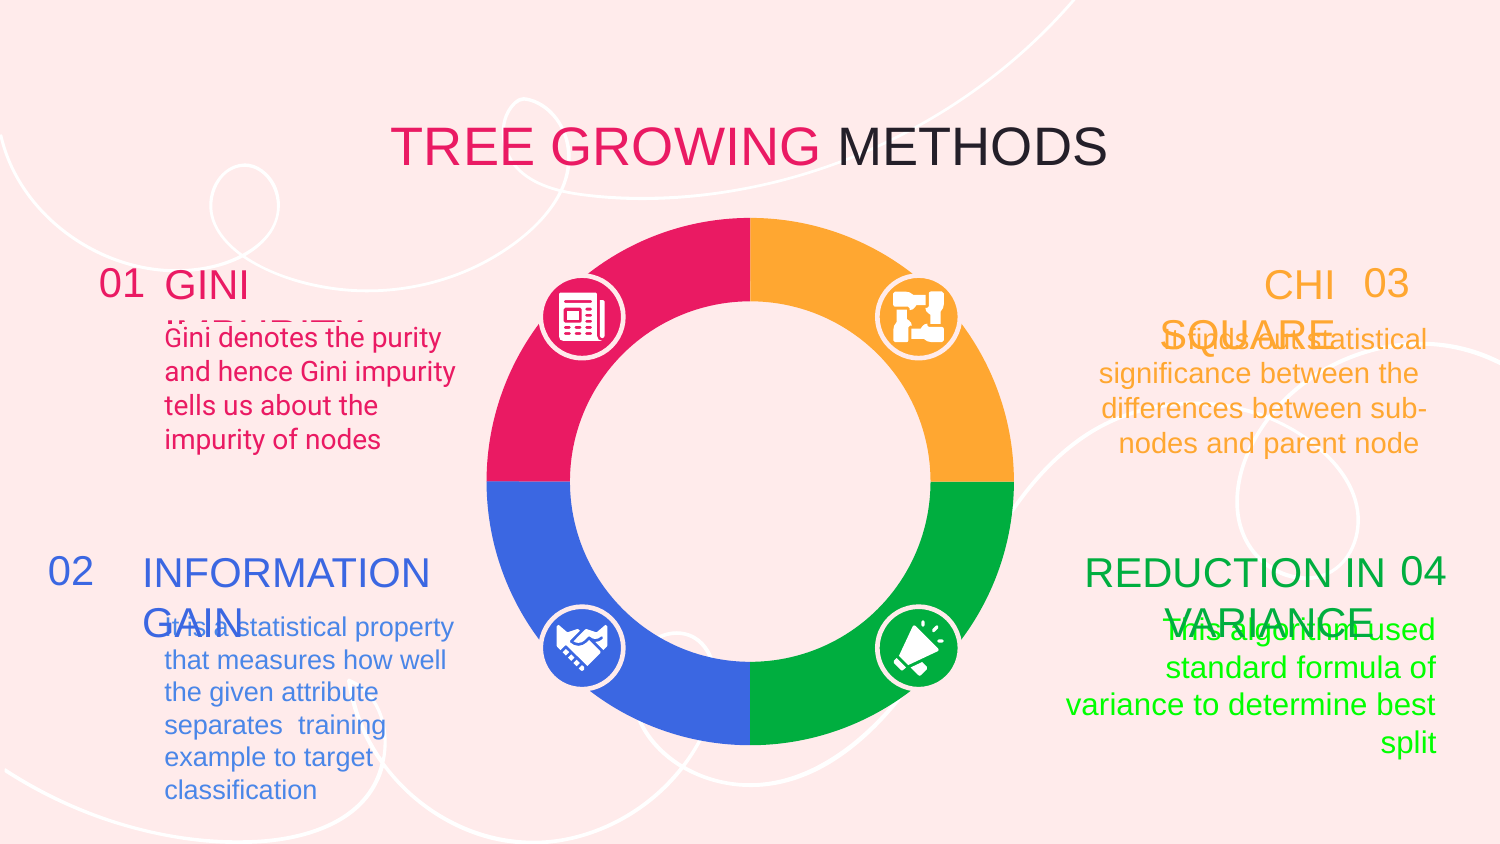

# TREE GROWING METHODS

01
03
CHI SQUARE
GINI IMPURITY

Gini denotes the purity and hence Gini impurity tells us about the impurity of nodes
It finds out statistical significance between the  differences between sub-nodes and parent node

02
04
INFORMATION GAIN
REDUCTION IN VARIANCE
This algorithm used standard formula of variance to determine best split
It is a statistical property that measures how well the given attribute separates  training example to target classification